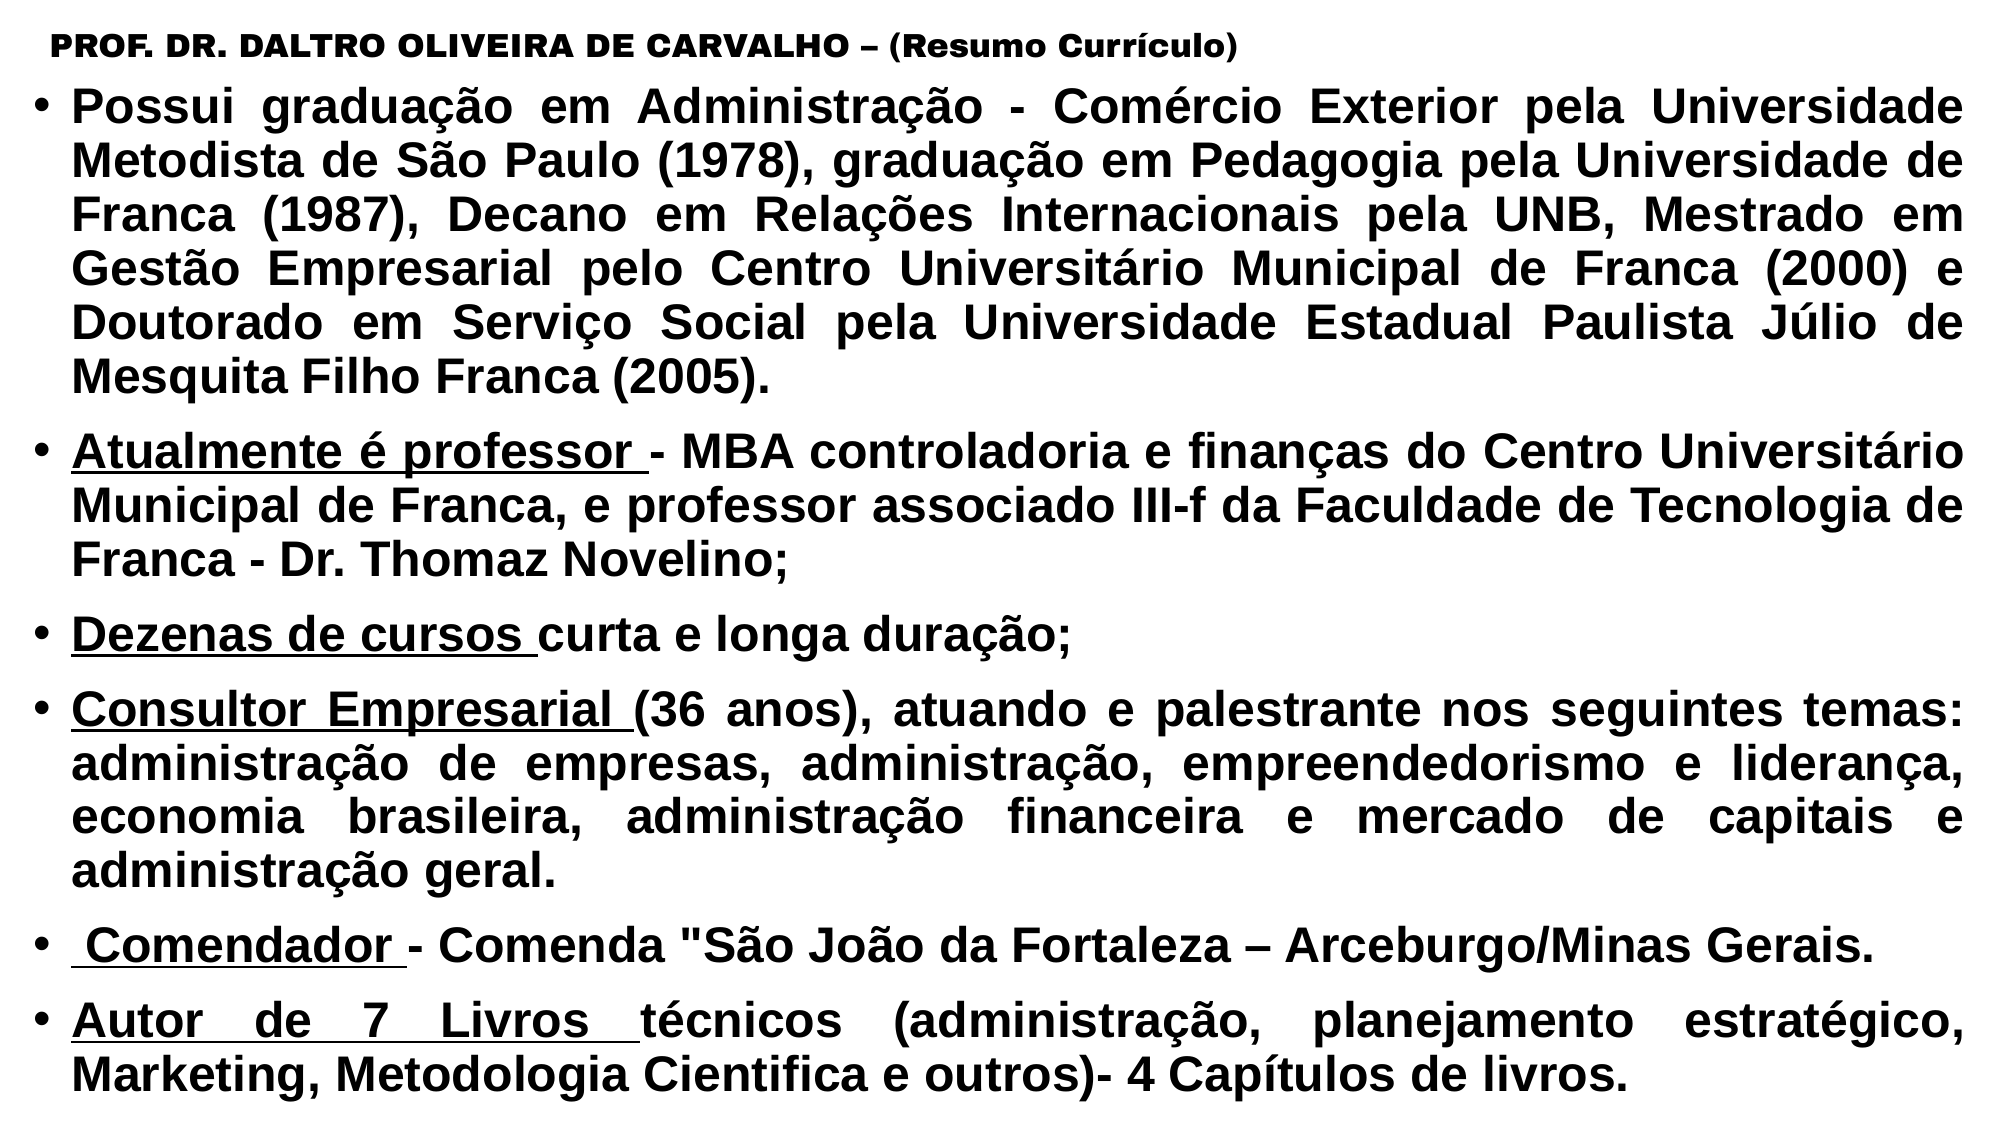

# PROF. DR. DALTRO OLIVEIRA DE CARVALHO – (Resumo Currículo)
Possui graduação em Administração - Comércio Exterior pela Universidade Metodista de São Paulo (1978), graduação em Pedagogia pela Universidade de Franca (1987), Decano em Relações Internacionais pela UNB, Mestrado em Gestão Empresarial pelo Centro Universitário Municipal de Franca (2000) e Doutorado em Serviço Social pela Universidade Estadual Paulista Júlio de Mesquita Filho Franca (2005).
Atualmente é professor - MBA controladoria e finanças do Centro Universitário Municipal de Franca, e professor associado III-f da Faculdade de Tecnologia de Franca - Dr. Thomaz Novelino;
Dezenas de cursos curta e longa duração;
Consultor Empresarial (36 anos), atuando e palestrante nos seguintes temas: administração de empresas, administração, empreendedorismo e liderança, economia brasileira, administração financeira e mercado de capitais e administração geral.
 Comendador - Comenda "São João da Fortaleza – Arceburgo/Minas Gerais.
Autor de 7 Livros técnicos (administração, planejamento estratégico, Marketing, Metodologia Cientifica e outros)- 4 Capítulos de livros.